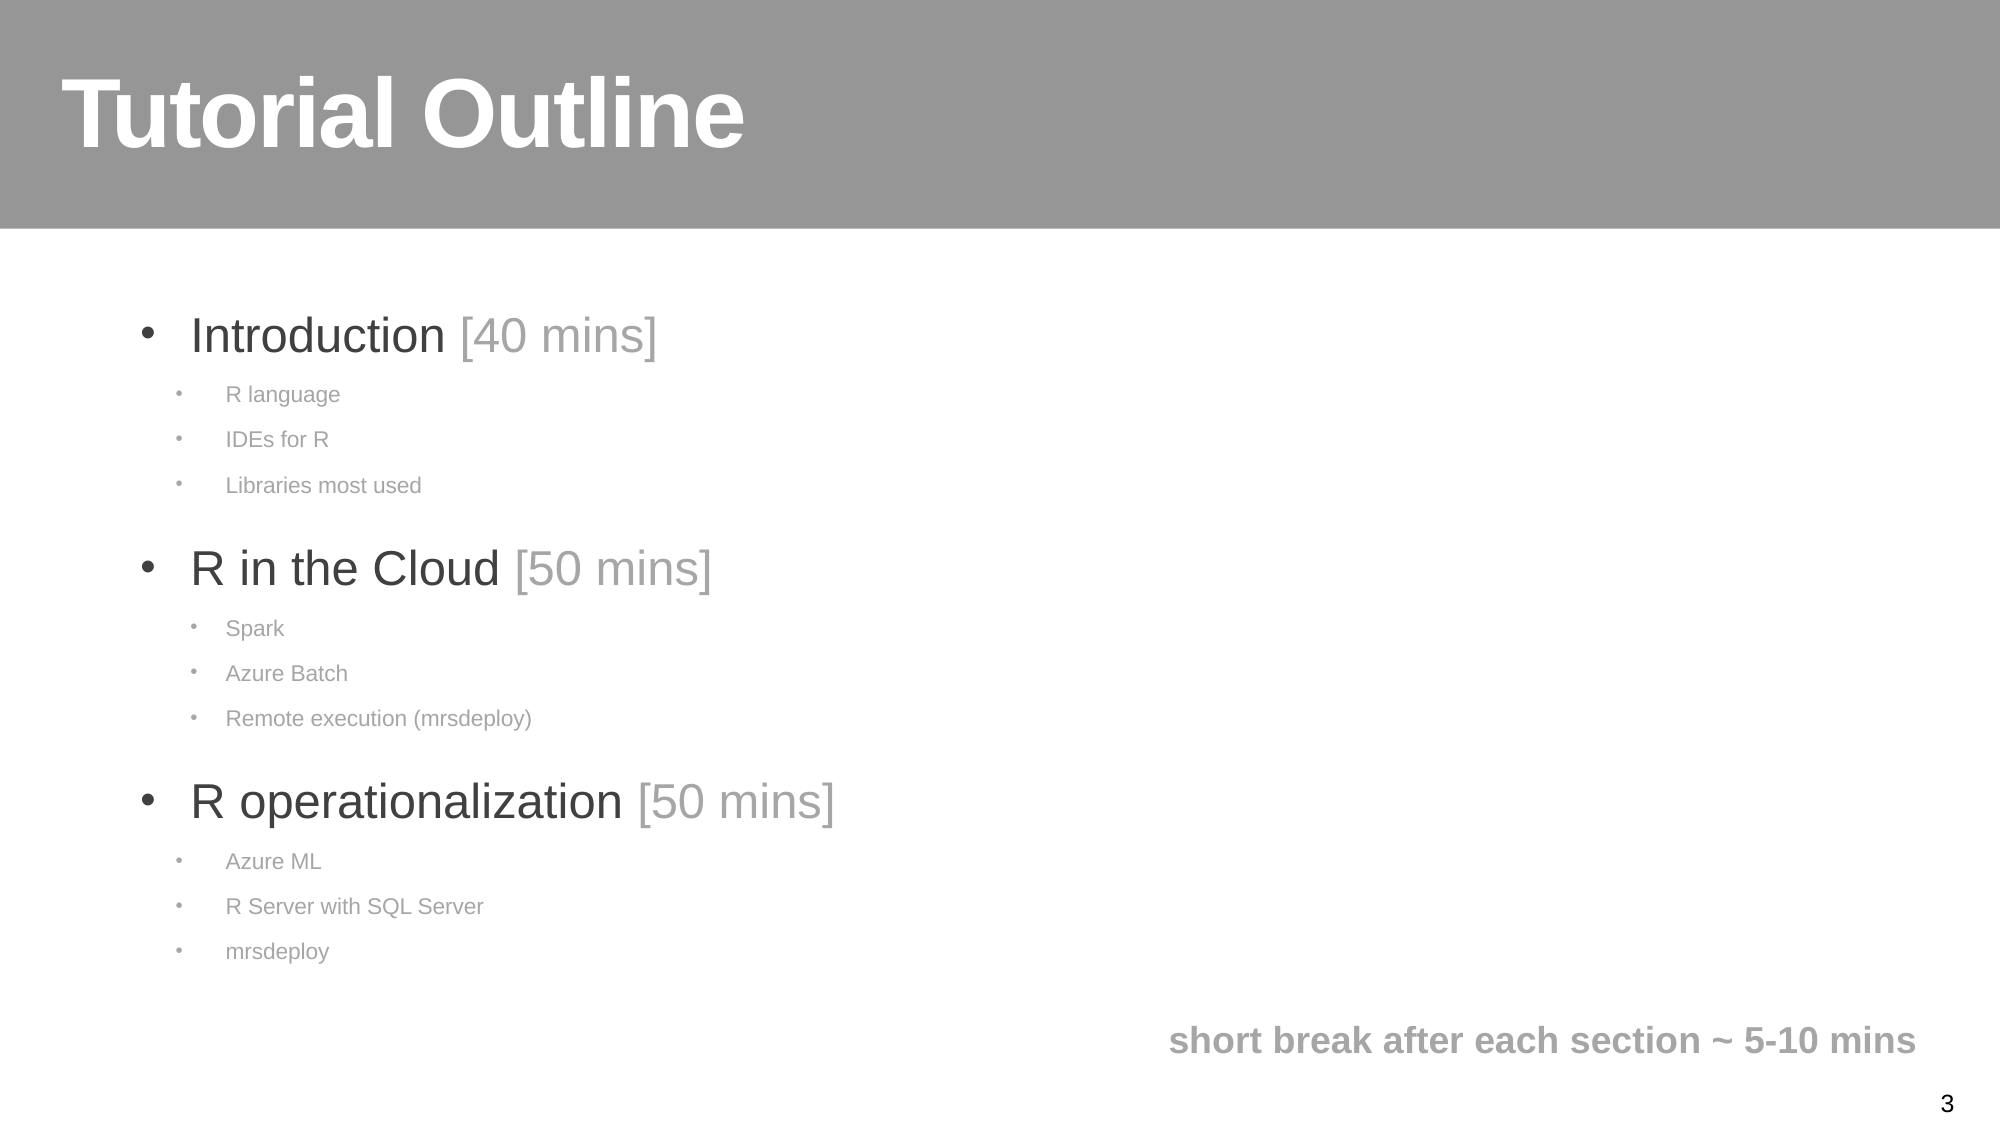

Tutorial Outline
Introduction [40 mins]
R language
IDEs for R
Libraries most used
R in the Cloud [50 mins]
Spark
Azure Batch
Remote execution (mrsdeploy)
R operationalization [50 mins]
Azure ML
R Server with SQL Server
mrsdeploy
short break after each section ~ 5-10 mins
3